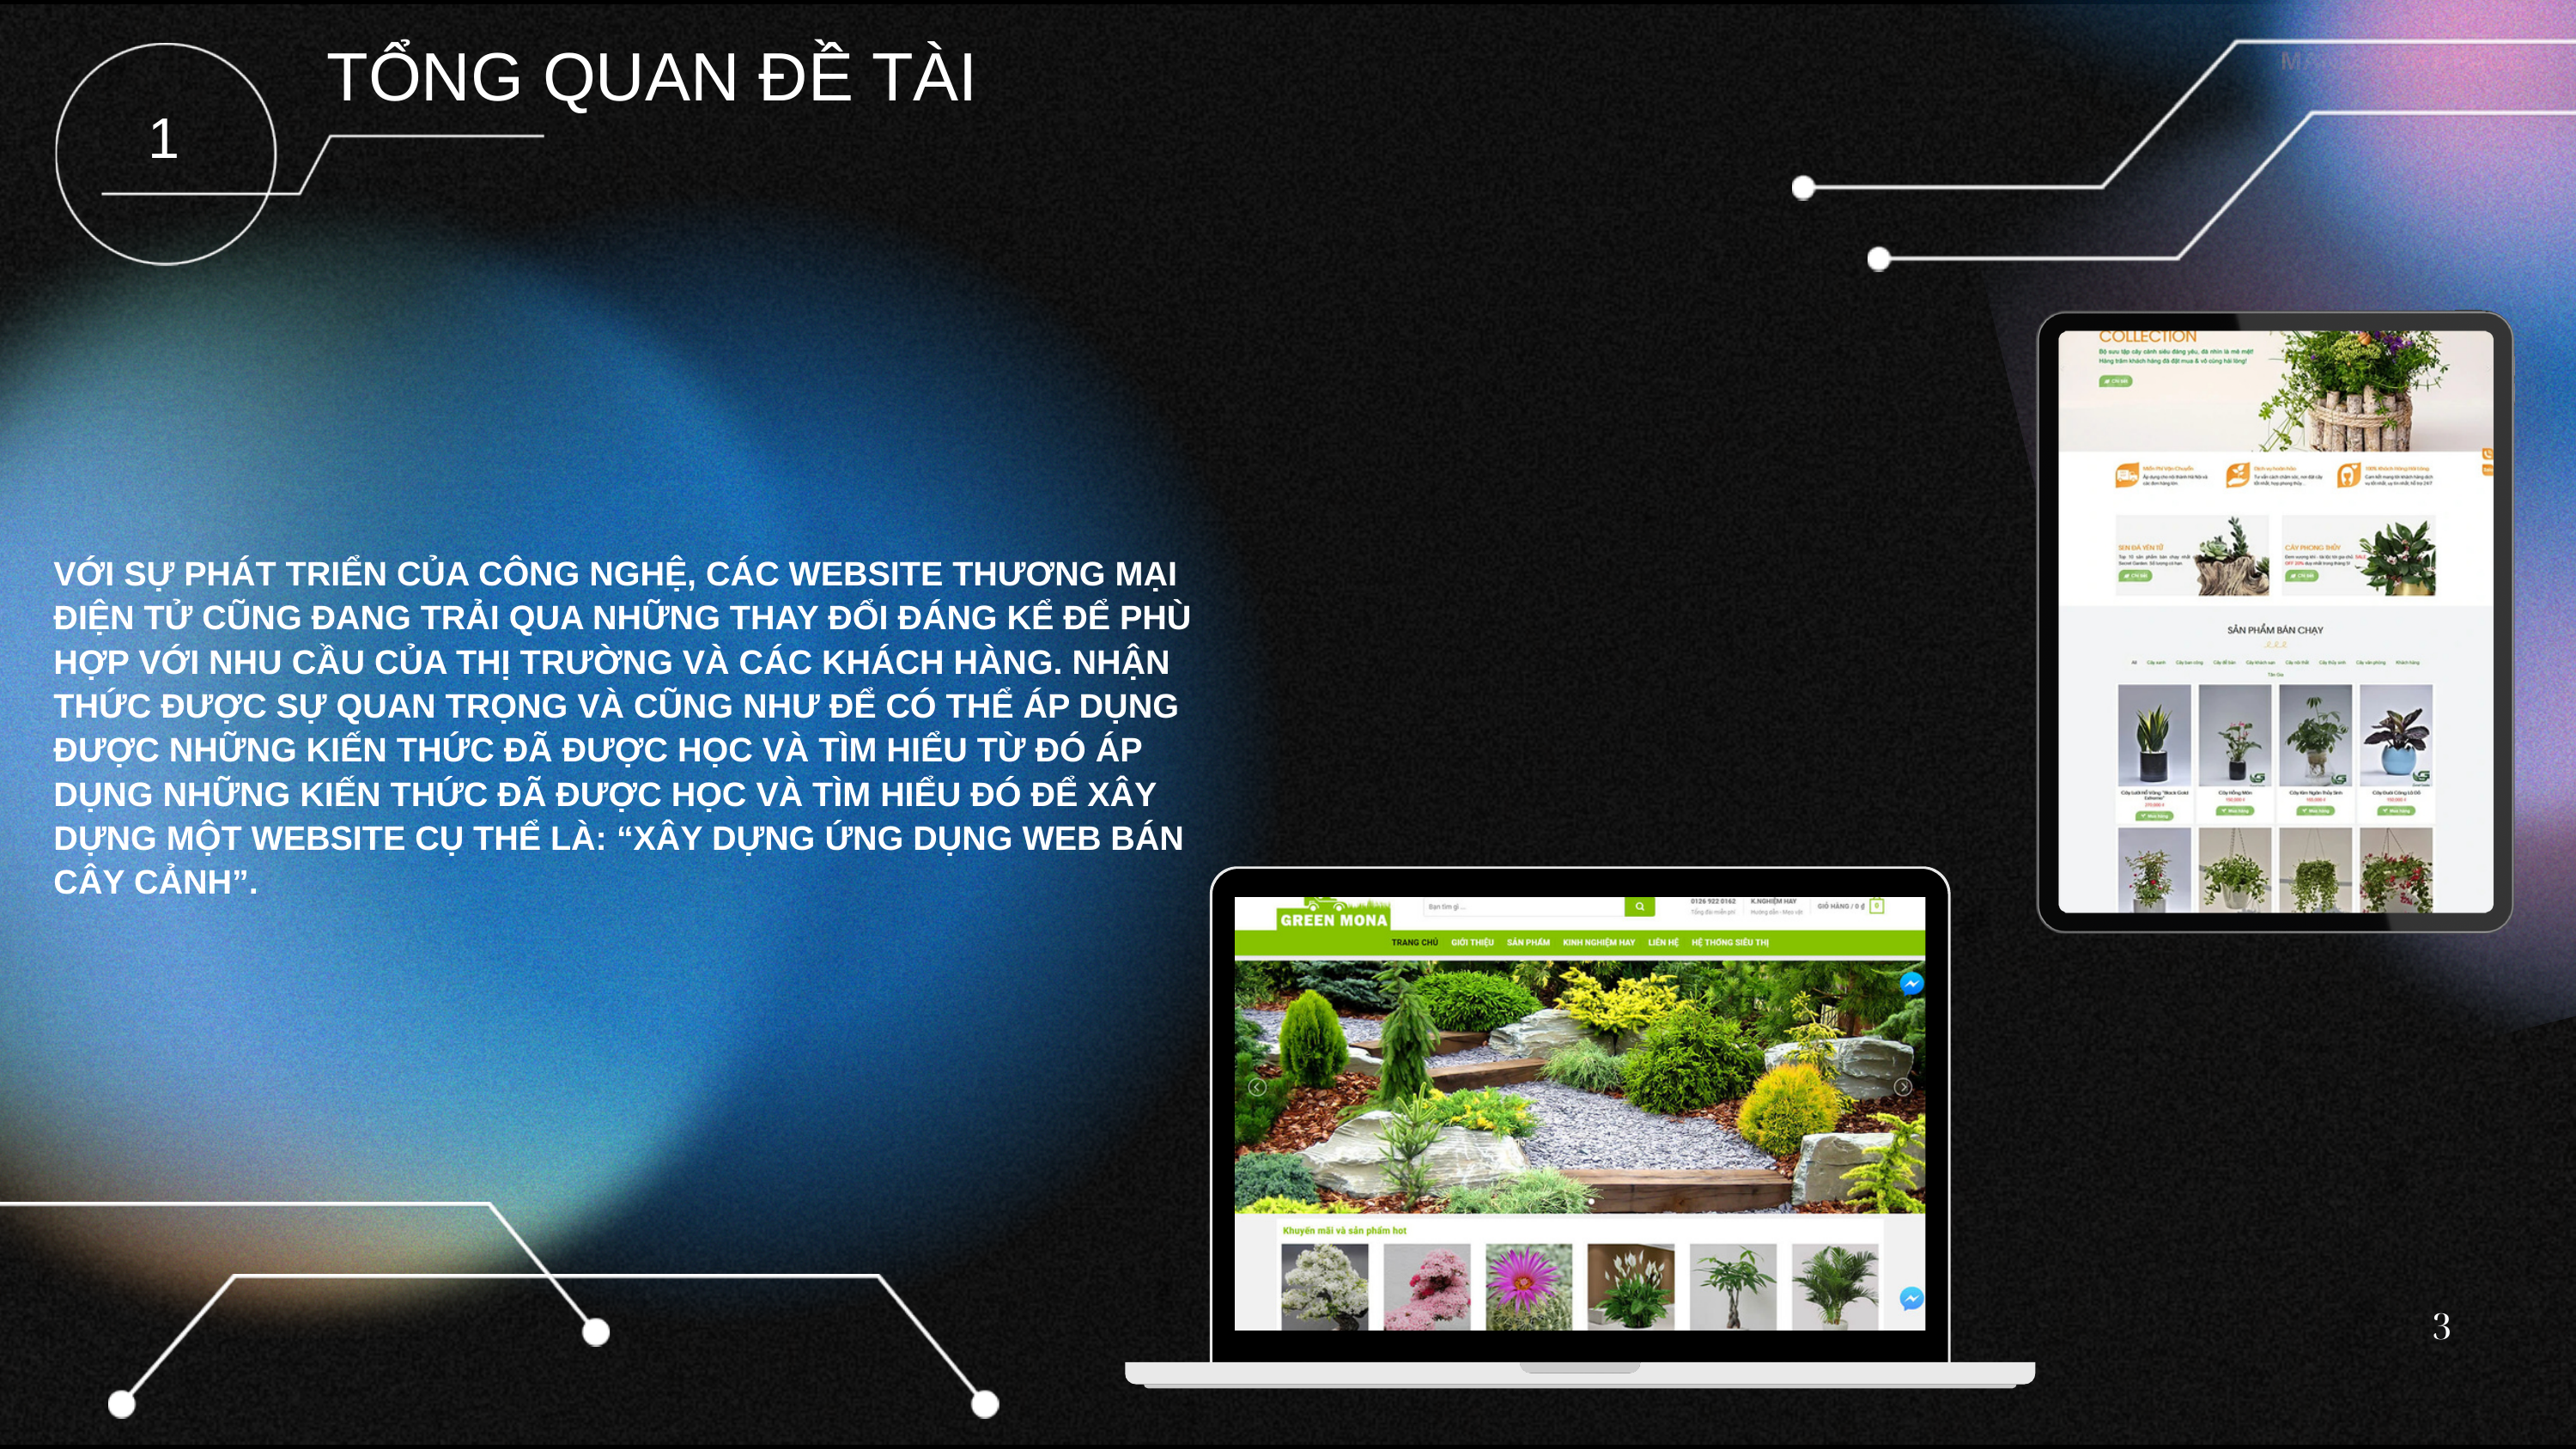

TỔNG QUAN ĐỀ TÀI

MANDATORY PAGE

1

VỚI SỰ PHÁT TRIỂN CỦA CÔNG NGHỆ, CÁC WEBSITE THƯƠNG MẠI ĐIỆN TỬ CŨNG ĐANG TRẢI QUA NHỮNG THAY ĐỔI ĐÁNG KỂ ĐỂ PHÙ HỢP VỚI NHU CẦU CỦA THỊ TRƯỜNG VÀ CÁC KHÁCH HÀNG. NHẬN THỨC ĐƯỢC SỰ QUAN TRỌNG VÀ CŨNG NHƯ ĐỂ CÓ THỂ ÁP DỤNG ĐƯỢC NHỮNG KIẾN THỨC ĐÃ ĐƯỢC HỌC VÀ TÌM HIỂU TỪ ĐÓ ÁP DỤNG NHỮNG KIẾN THỨC ĐÃ ĐƯỢC HỌC VÀ TÌM HIỂU ĐÓ ĐỂ XÂY DỰNG MỘT WEBSITE CỤ THỂ LÀ: “XÂY DỰNG ỨNG DỤNG WEB BÁN CÂY CẢNH”.

3